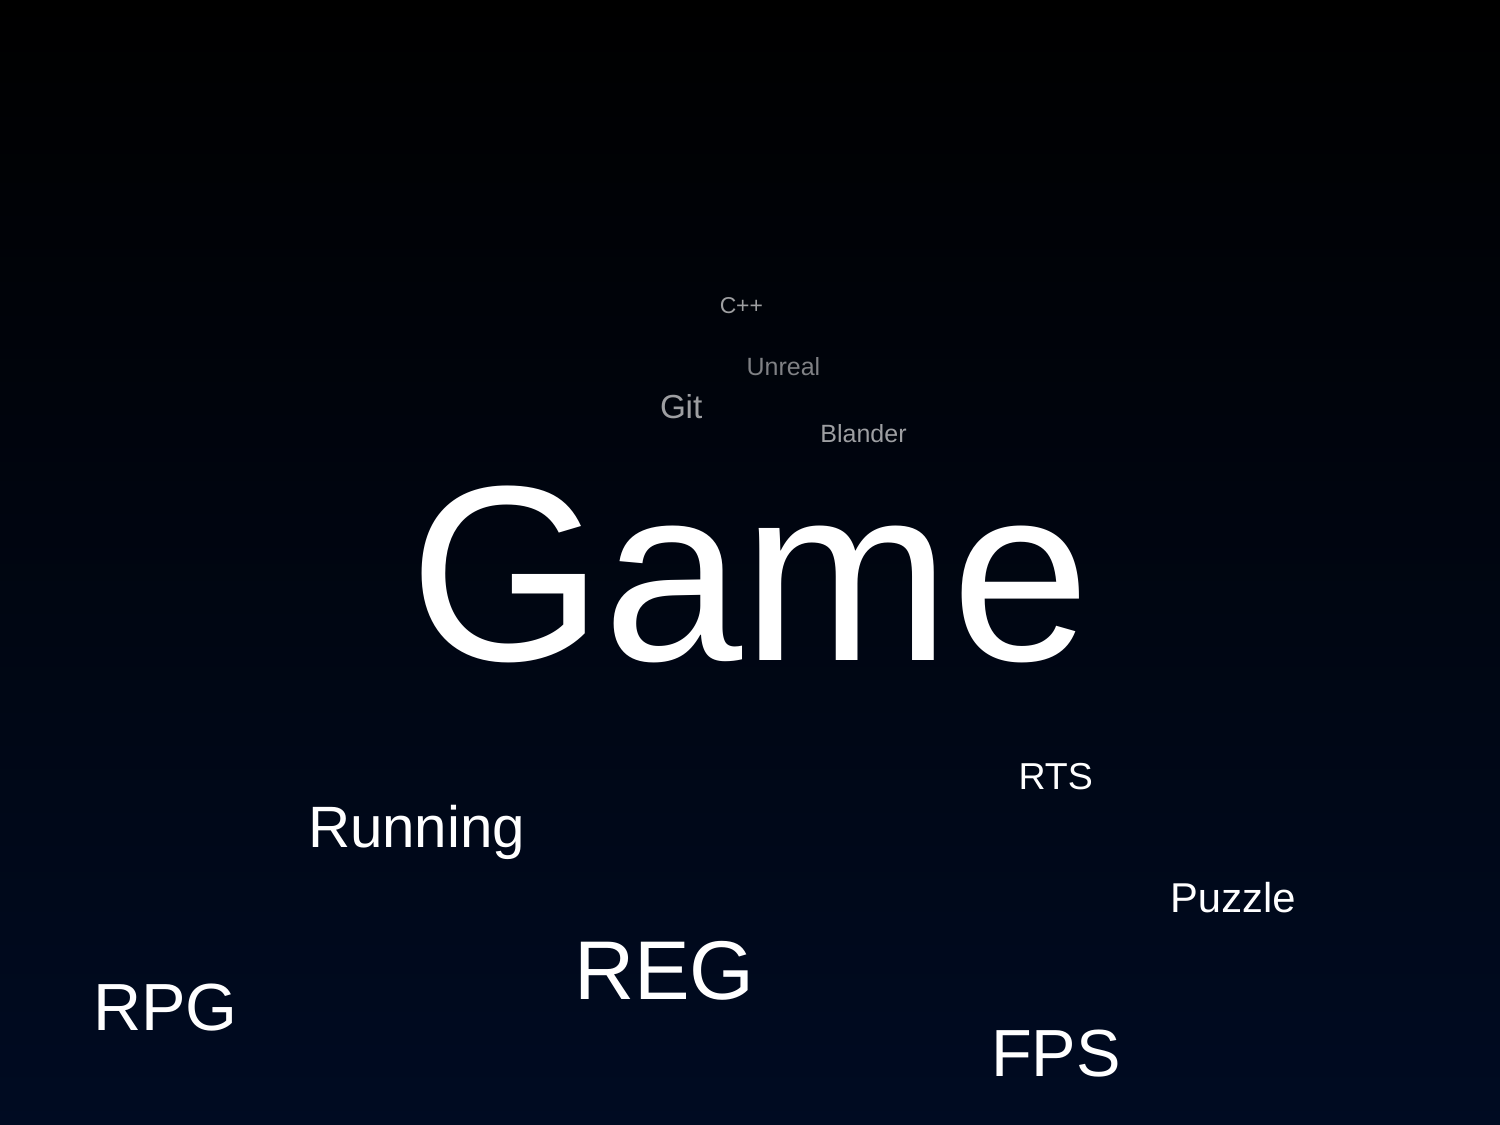

C++
Unreal
Git
Game
Blander
RTS
Running
Puzzle
REG
RPG
FPS